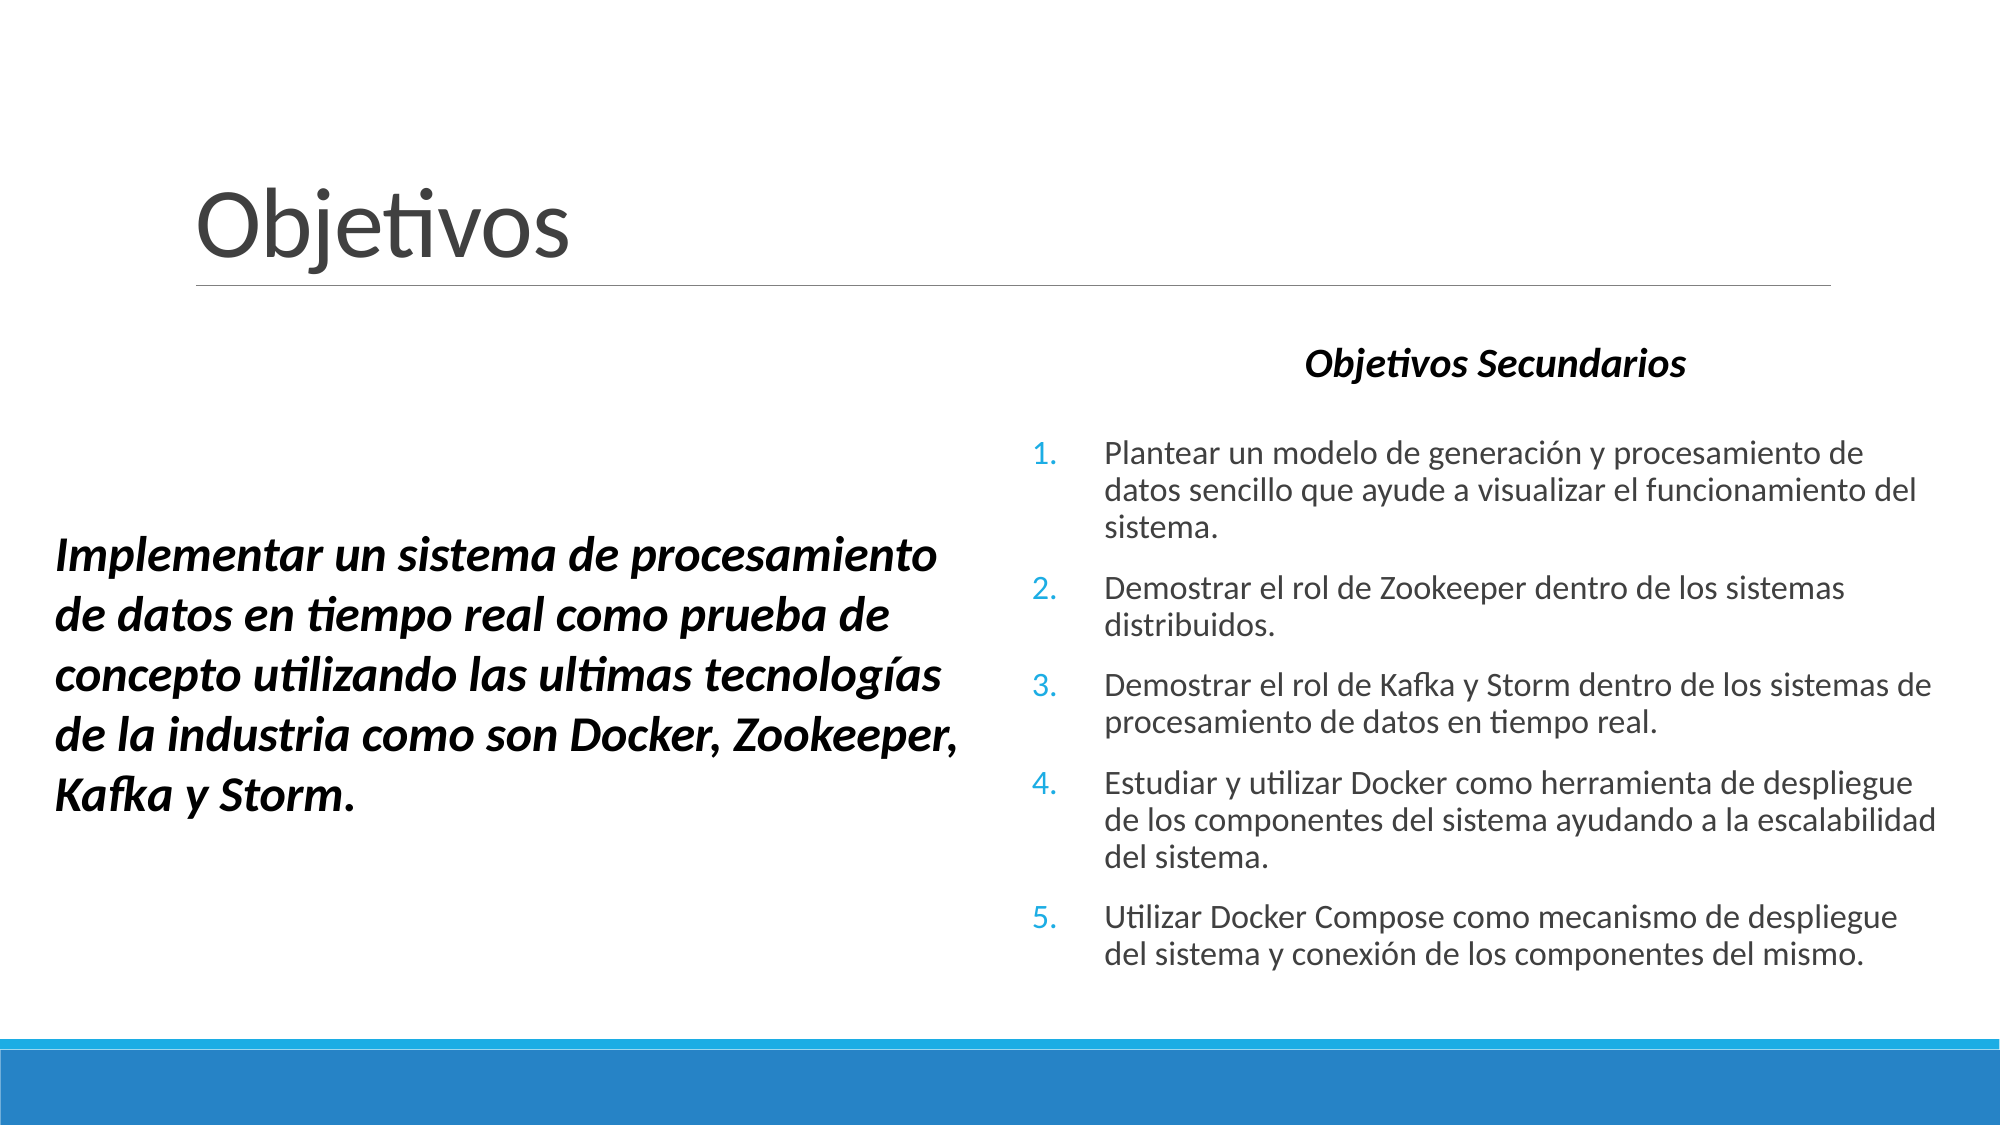

# Objetivos
Objetivos Secundarios
Plantear un modelo de generación y procesamiento de datos sencillo que ayude a visualizar el funcionamiento del sistema.
Demostrar el rol de Zookeeper dentro de los sistemas distribuidos.
Demostrar el rol de Kafka y Storm dentro de los sistemas de procesamiento de datos en tiempo real.
Estudiar y utilizar Docker como herramienta de despliegue de los componentes del sistema ayudando a la escalabilidad del sistema.
Utilizar Docker Compose como mecanismo de despliegue del sistema y conexión de los componentes del mismo.
Implementar un sistema de procesamiento de datos en tiempo real como prueba de concepto utilizando las ultimas tecnologías de la industria como son Docker, Zookeeper, Kafka y Storm.